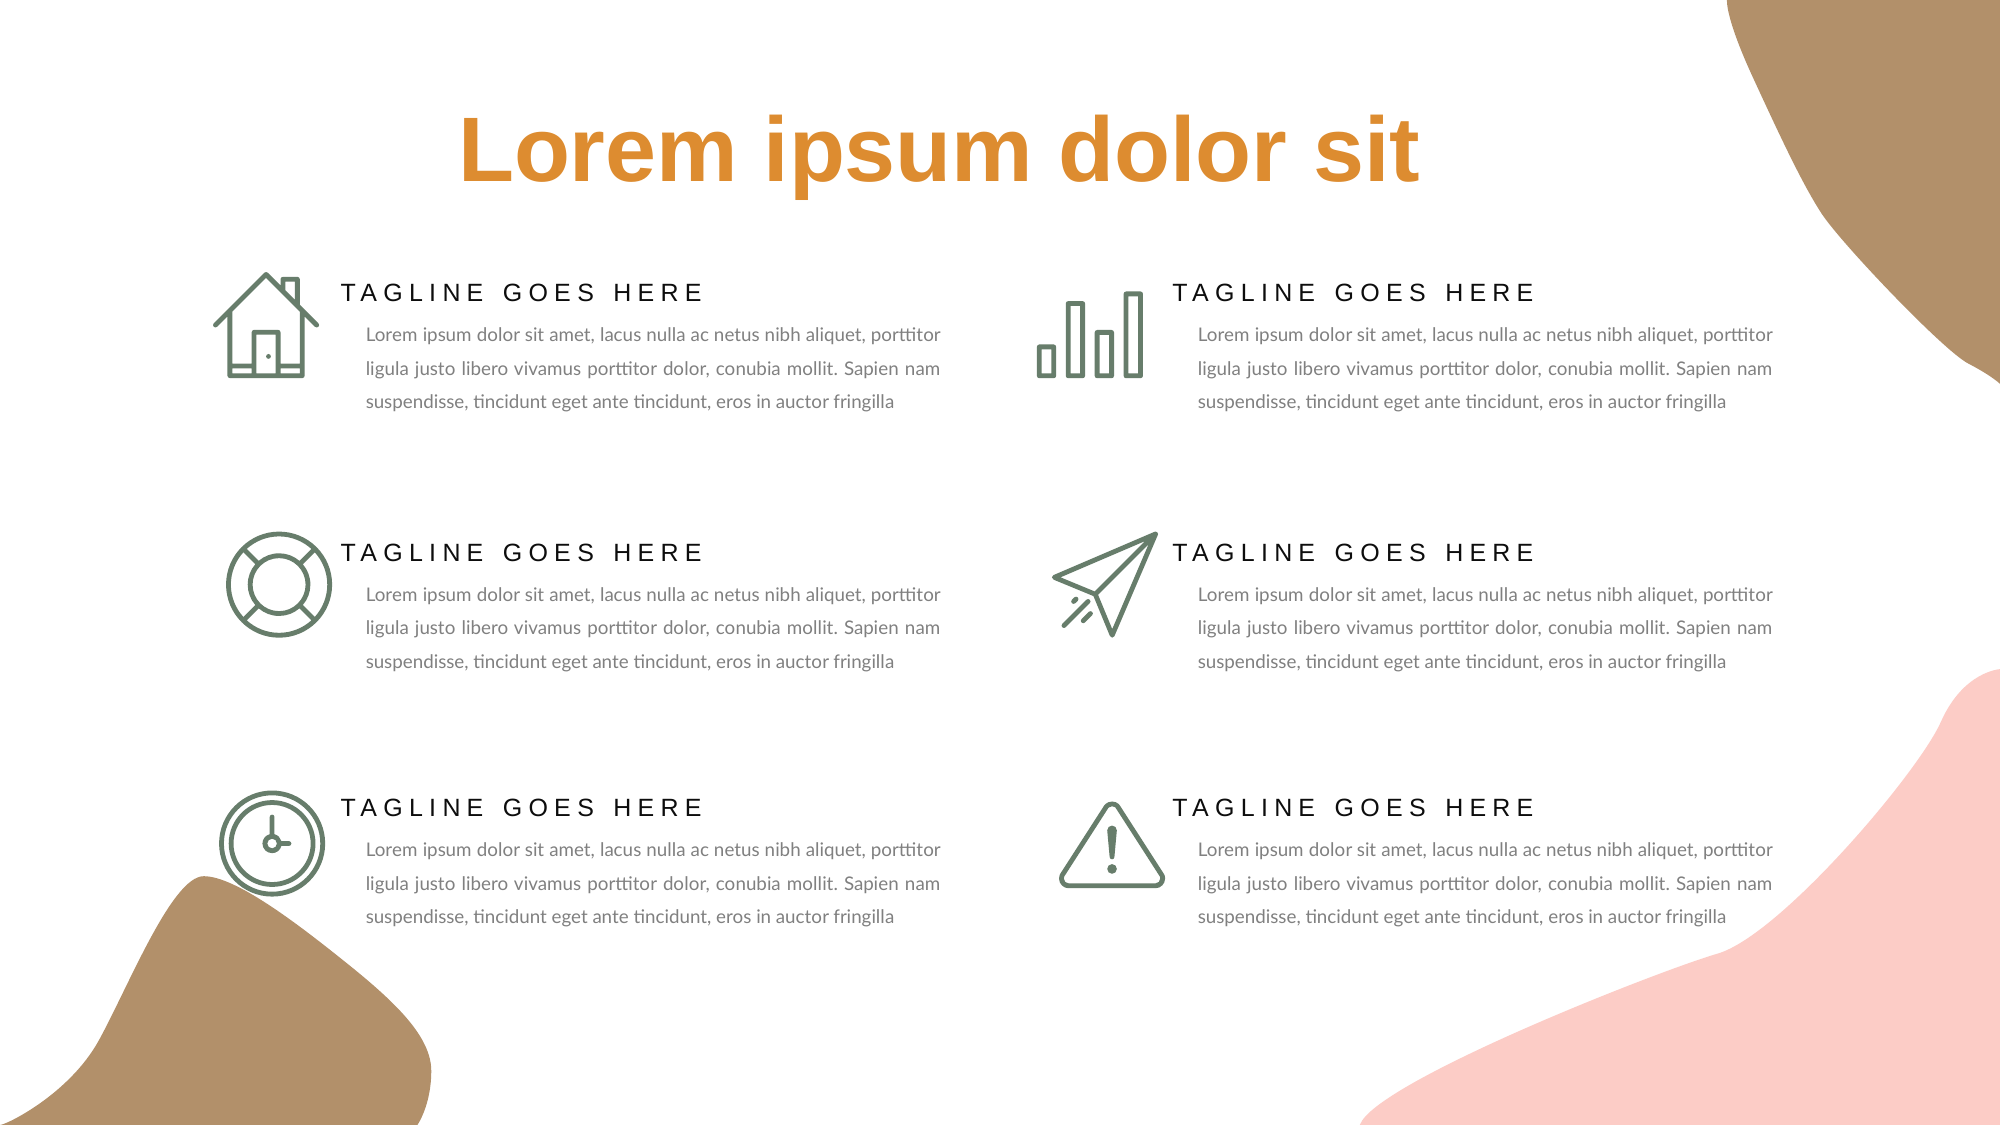

Lorem ipsum dolor sit
TAGLINE GOES HERE
TAGLINE GOES HERE

Lorem ipsum dolor sit amet, lacus nulla ac netus nibh aliquet, porttitor ligula justo libero vivamus porttitor dolor, conubia mollit. Sapien nam suspendisse, tincidunt eget ante tincidunt, eros in auctor fringilla
Lorem ipsum dolor sit amet, lacus nulla ac netus nibh aliquet, porttitor ligula justo libero vivamus porttitor dolor, conubia mollit. Sapien nam suspendisse, tincidunt eget ante tincidunt, eros in auctor fringilla
TAGLINE GOES HERE
TAGLINE GOES HERE

Lorem ipsum dolor sit amet, lacus nulla ac netus nibh aliquet, porttitor ligula justo libero vivamus porttitor dolor, conubia mollit. Sapien nam suspendisse, tincidunt eget ante tincidunt, eros in auctor fringilla
Lorem ipsum dolor sit amet, lacus nulla ac netus nibh aliquet, porttitor ligula justo libero vivamus porttitor dolor, conubia mollit. Sapien nam suspendisse, tincidunt eget ante tincidunt, eros in auctor fringilla

TAGLINE GOES HERE
TAGLINE GOES HERE

Lorem ipsum dolor sit amet, lacus nulla ac netus nibh aliquet, porttitor ligula justo libero vivamus porttitor dolor, conubia mollit. Sapien nam suspendisse, tincidunt eget ante tincidunt, eros in auctor fringilla
Lorem ipsum dolor sit amet, lacus nulla ac netus nibh aliquet, porttitor ligula justo libero vivamus porttitor dolor, conubia mollit. Sapien nam suspendisse, tincidunt eget ante tincidunt, eros in auctor fringilla